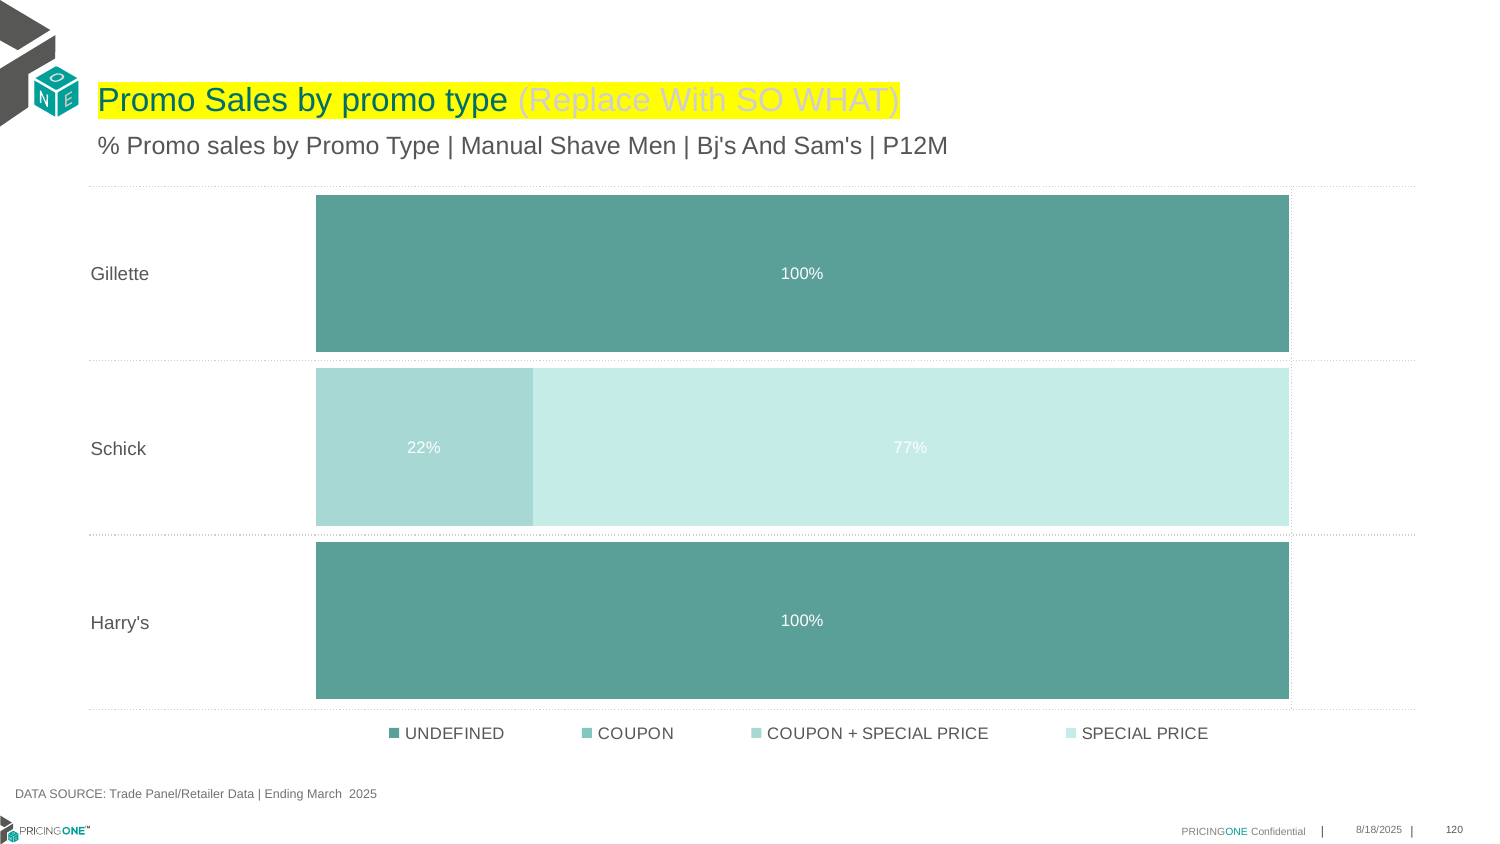

# Promo Sales by promo type (Replace With SO WHAT)
% Promo sales by Promo Type | Manual Shave Men | Bj's And Sam's | P12M
| Gillette |  |
| --- | --- |
| Schick |  |
| Harry's |  |

### Chart

| Category | UNDEFINED | COUPON | COUPON + SPECIAL PRICE | SPECIAL PRICE |
|---|---|---|---|---|
| Gillette | 1.0 | None | None | None |
| Schick | None | None | 0.22 | 0.77 |
| Harry's | 1.0 | None | None | None |
DATA SOURCE: Trade Panel/Retailer Data | Ending March  2025

8/18/2025
120